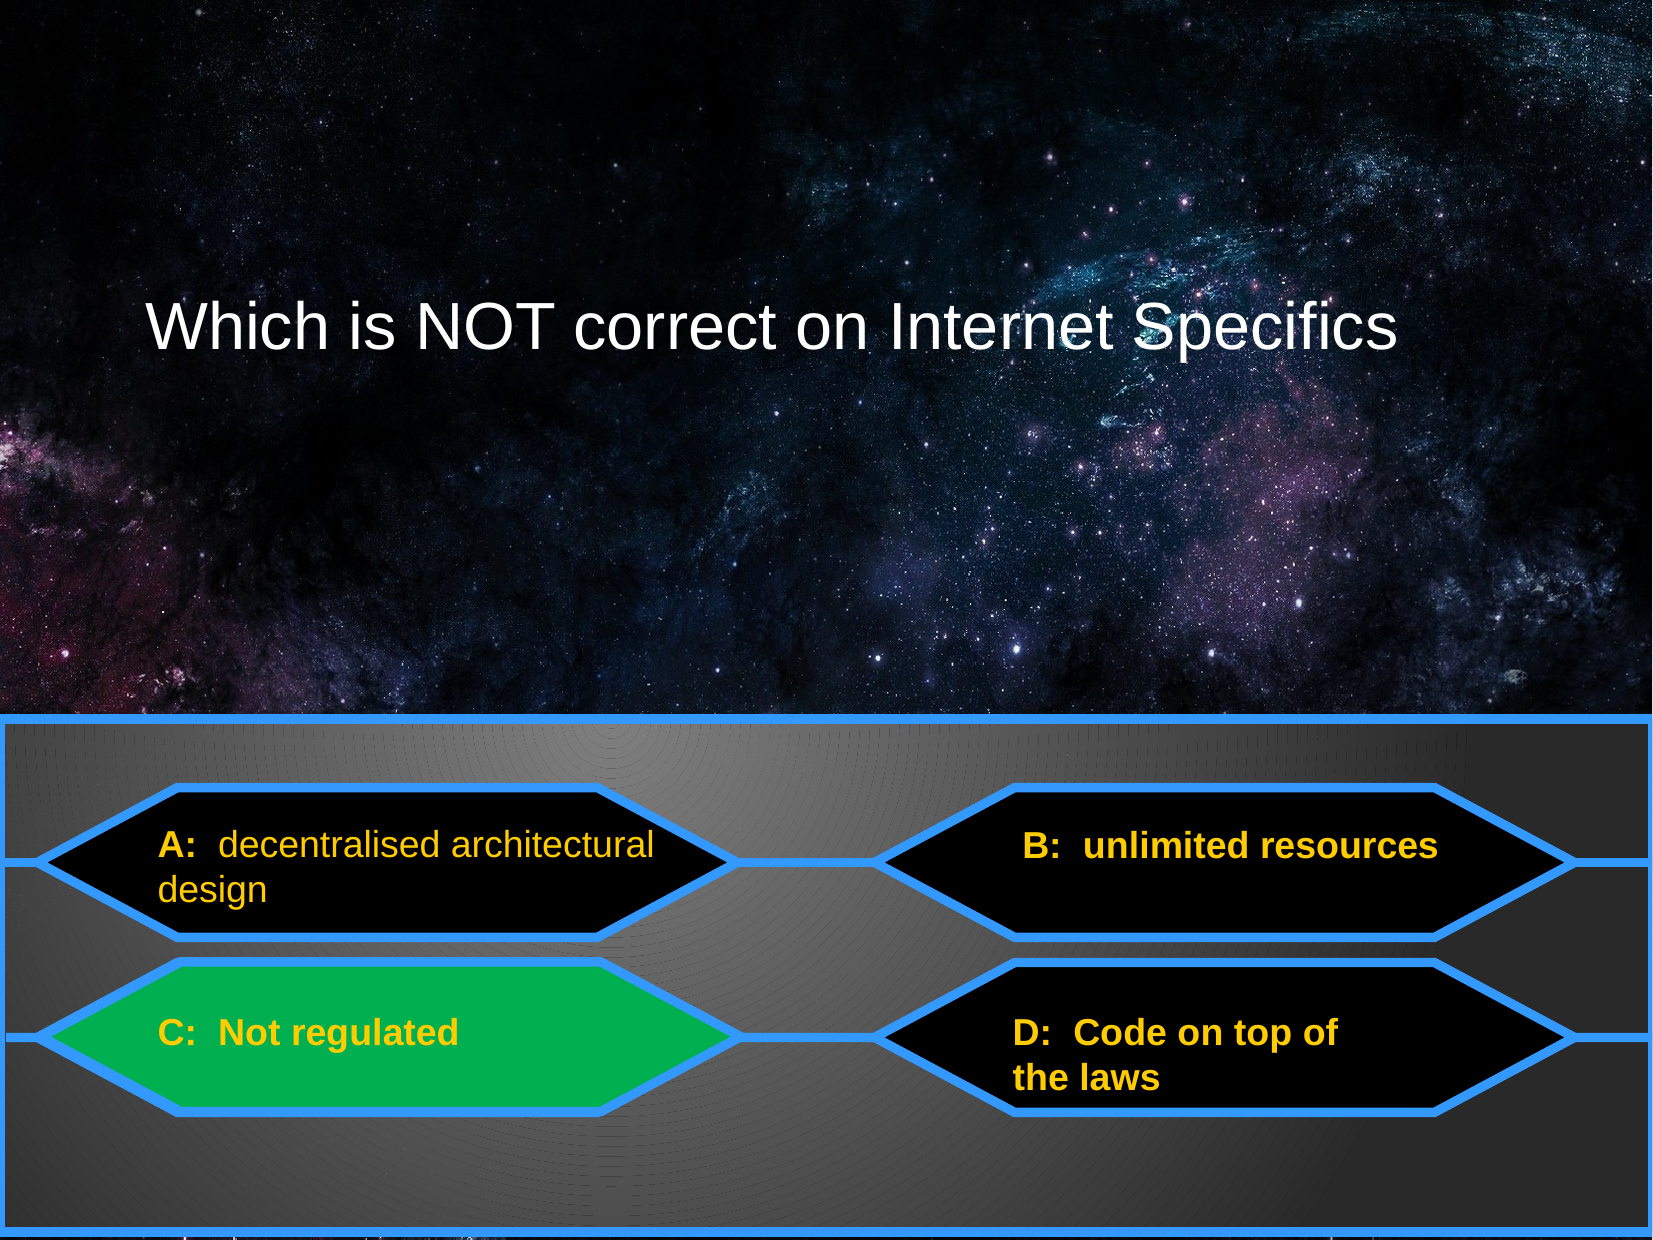

Which is NOT correct on Internet Specifics

A:  decentralised architectural
design
B:  unlimited resources

C:  Not regulated
D:  Code on top of
the laws